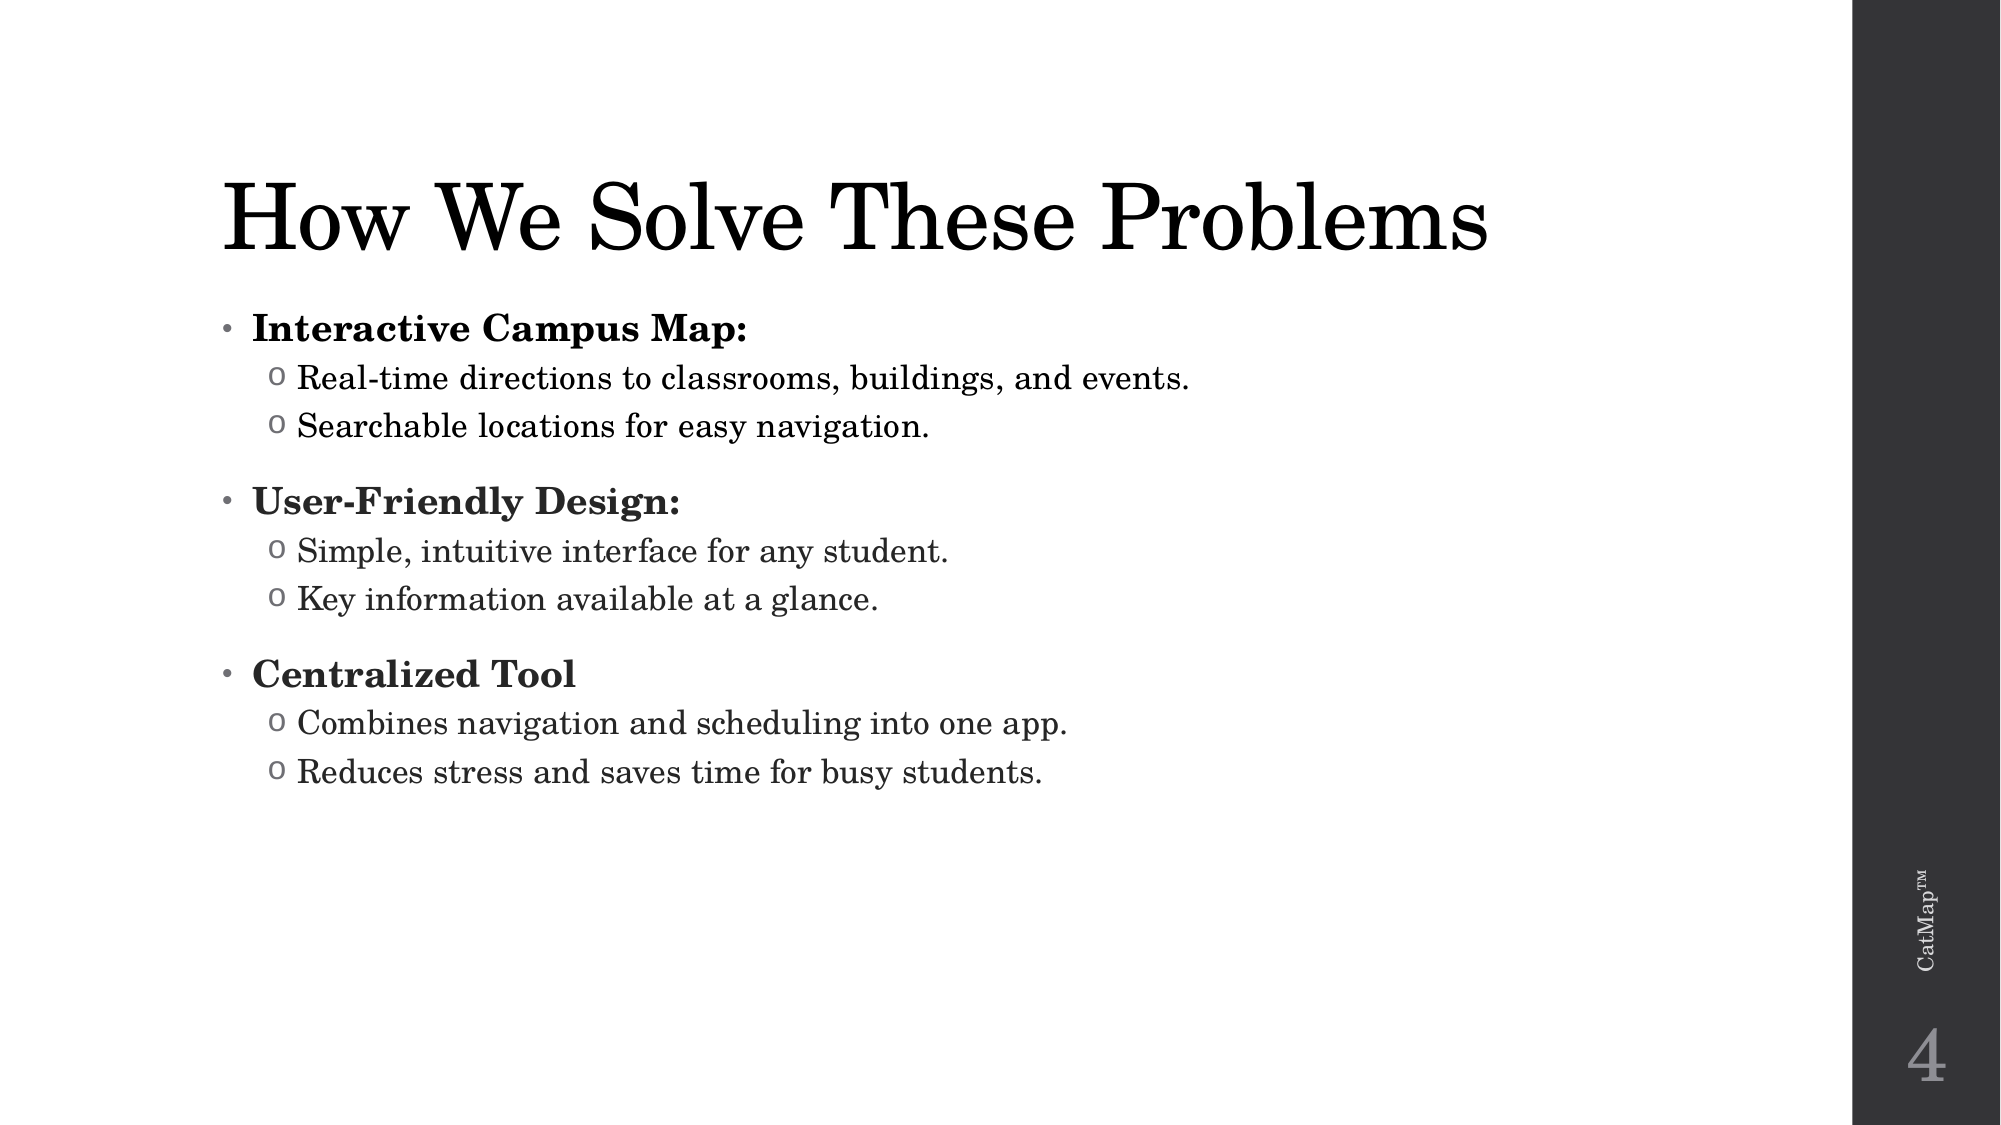

# How We Solve These Problems
Interactive Campus Map:
Real-time directions to classrooms, buildings, and events.
Searchable locations for easy navigation.
User-Friendly Design:
Simple, intuitive interface for any student.
Key information available at a glance.
Centralized Tool
Combines navigation and scheduling into one app.
Reduces stress and saves time for busy students.

CatMap™
4